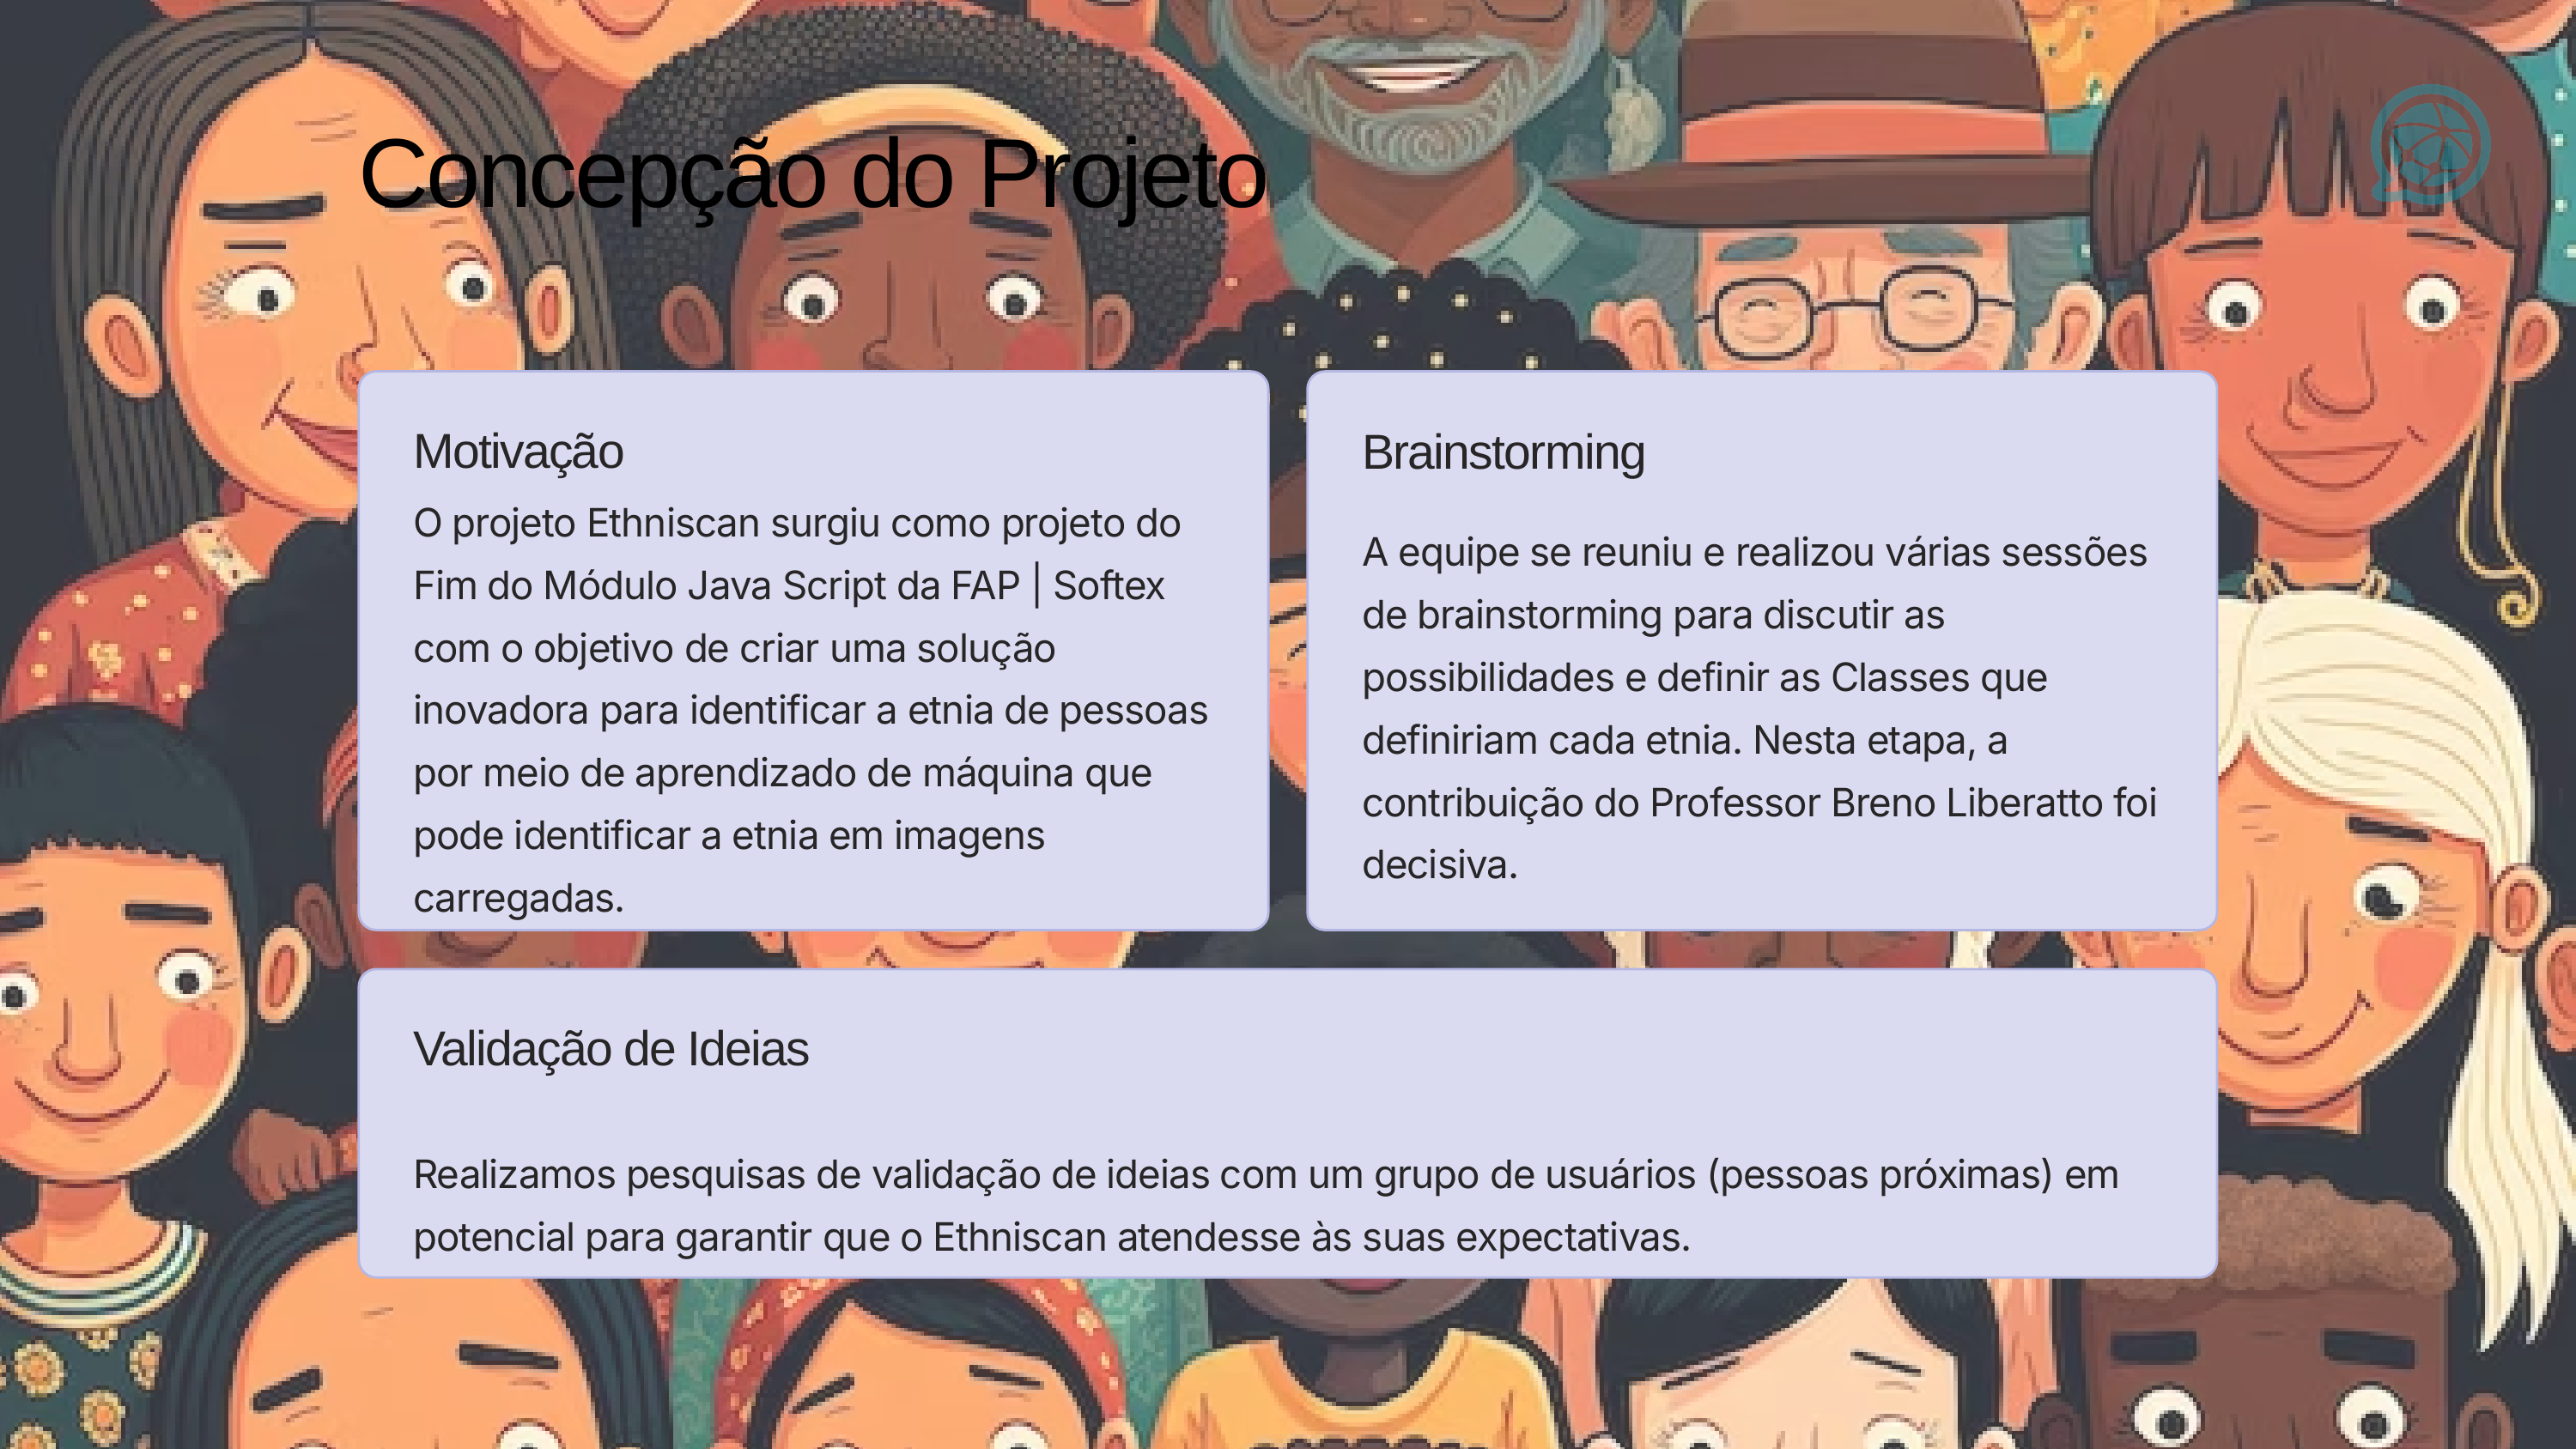

Concepção do Projeto

Brainstorming
A equipe se reuniu e realizou várias sessões de brainstorming para discutir as possibilidades e definir as Classes que definiriam cada etnia. Nesta etapa, a contribuição do Professor Breno Liberatto foi decisiva.
Motivação
O projeto Ethniscan surgiu como projeto do Fim do Módulo Java Script da FAP | Softex com o objetivo de criar uma solução inovadora para identificar a etnia de pessoas por meio de aprendizado de máquina que pode identificar a etnia em imagens carregadas.

Validação de Ideias
Realizamos pesquisas de validação de ideias com um grupo de usuários (pessoas próximas) em potencial para garantir que o Ethniscan atendesse às suas expectativas.